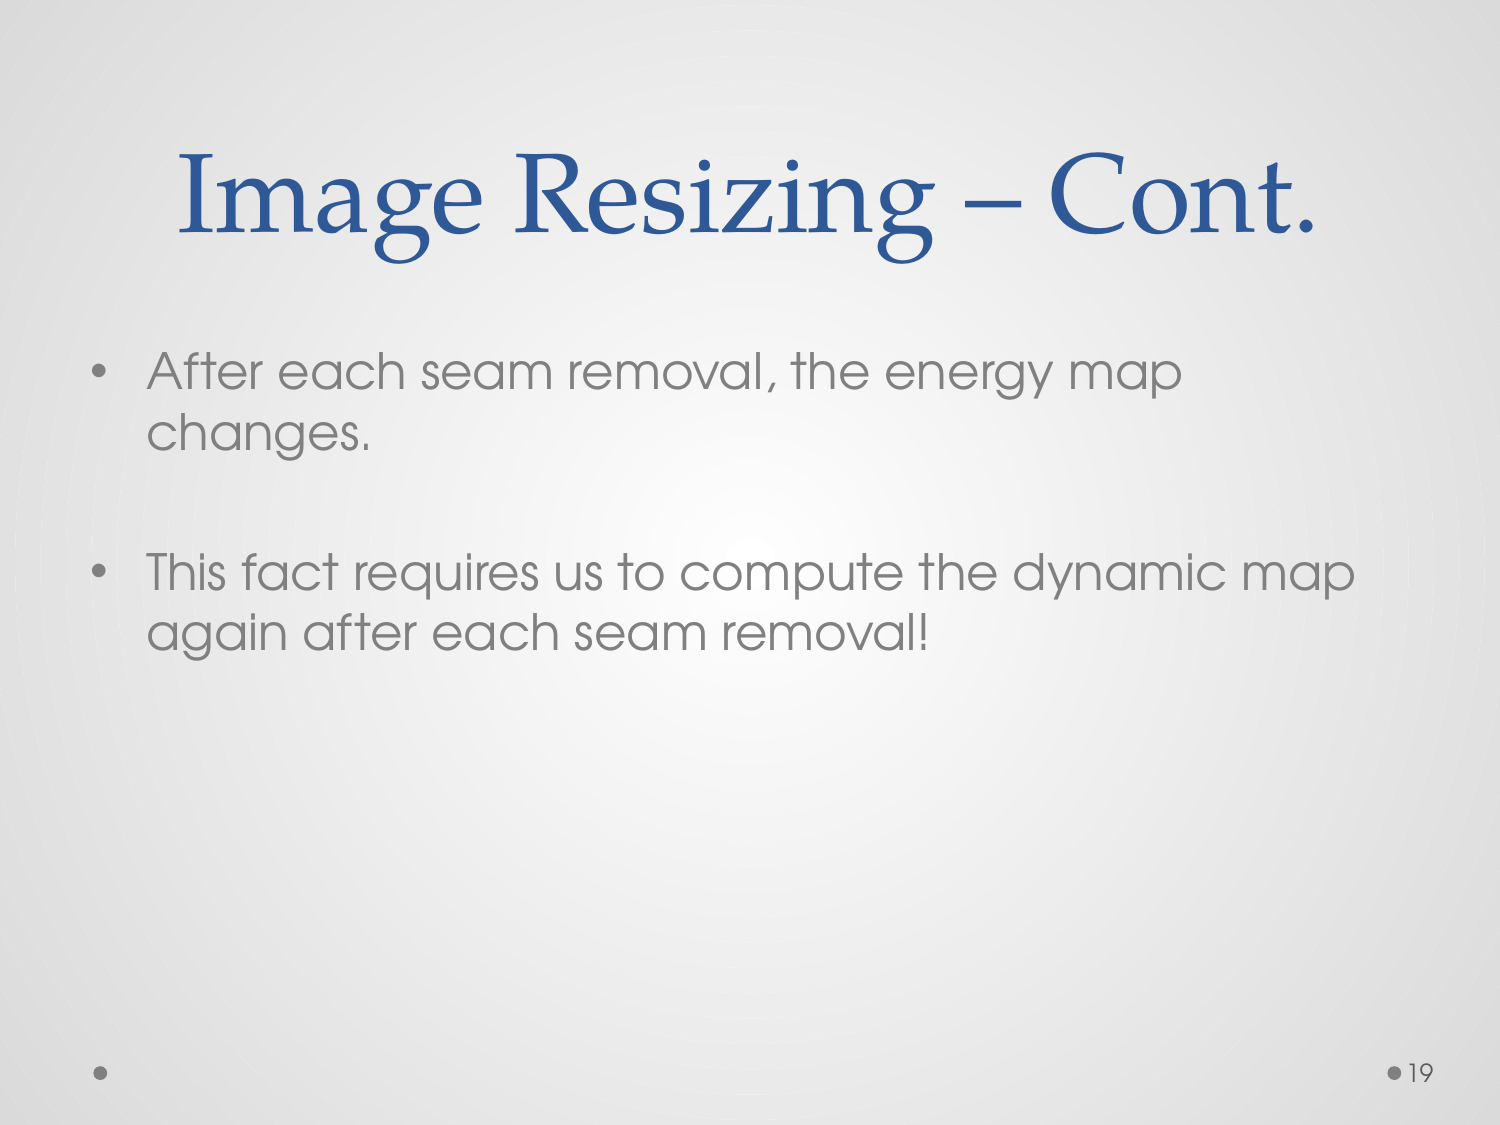

# Image Resizing – Cont.

After each seam removal, the energy map changes.

This fact requires us to compute the dynamic map again after each seam removal!
19